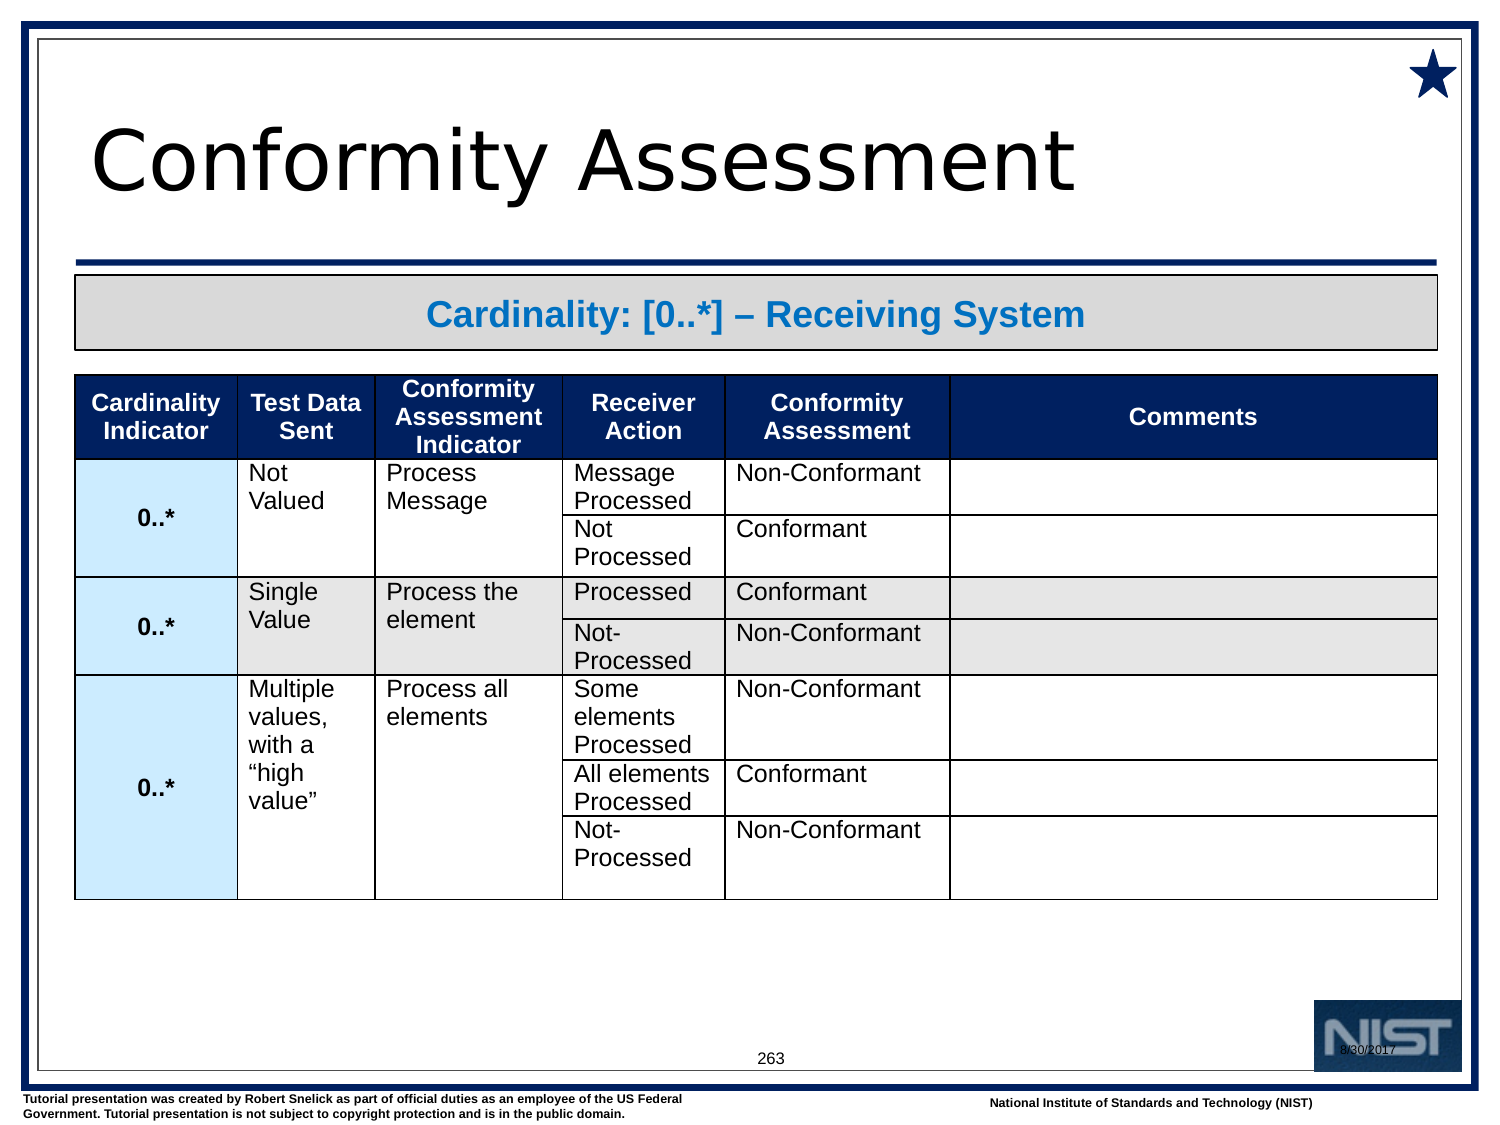

# Conformity Assessment
Cardinality: [0..*] – Receiving System
| Cardinality Indi­cator | Test Data Sent | Conformity Assessment Indicator | Receiver Action | Conformity Assessment | Comments |
| --- | --- | --- | --- | --- | --- |
| 0..\* | Not Valued | Process Message | Message Processed | Non-Conformant |  |
|  |  |  | Not Processed | Conformant |  |
| 0..\* | Single Value | Process the element | Processed | Conformant |  |
|  |  |  | Not- Processed | Non-Conformant |  |
| 0..\* | Multiple values, with a “high value” | Process all elements | Some elements Processed | Non-Conformant |  |
|  |  |  | All elements Processed | Conformant |  |
|  |  |  | Not-Processed | Non-Conformant |  |
263
8/30/2017